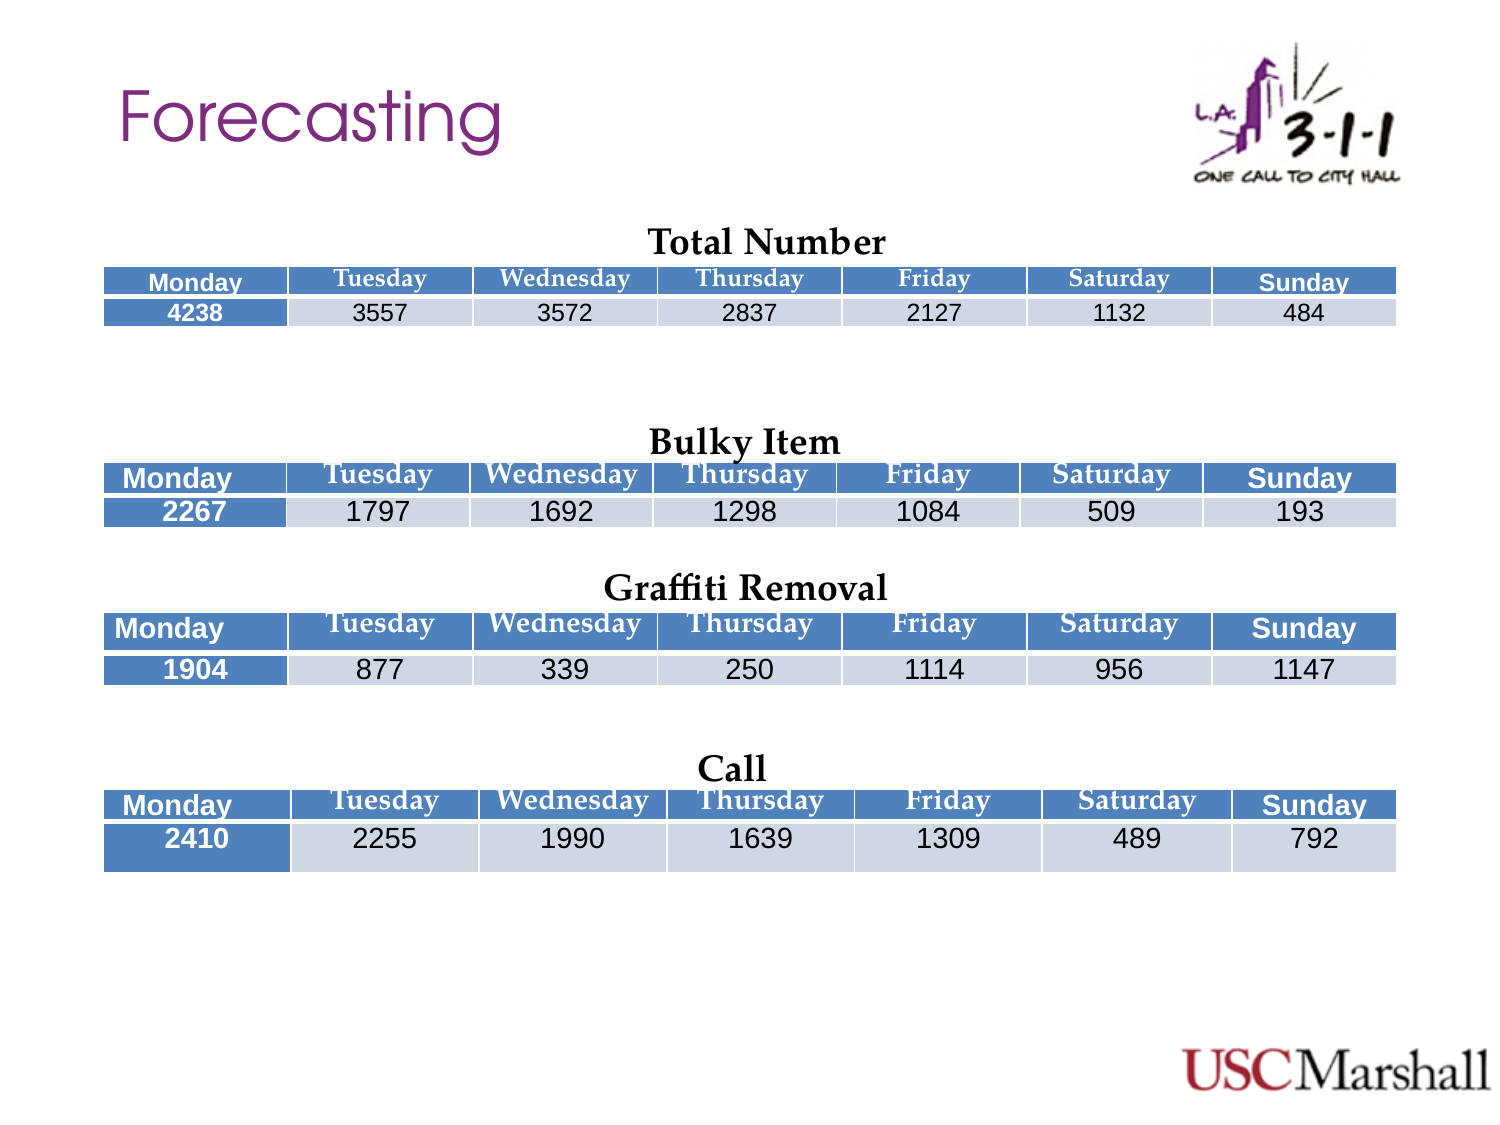

# Forecasting

Total Number
| Monday | Tuesday | Wednesday | Thursday | Friday | Saturday | Sunday |
| --- | --- | --- | --- | --- | --- | --- |
| 4238 | 3557 | 3572 | 2837 | 2127 | 1132 | 484 |
Bulky Item

| Monday | Tuesday | Wednesday | Thursday | Friday | Saturday | Sunday |
| --- | --- | --- | --- | --- | --- | --- |
| 2267 | 1797 | 1692 | 1298 | 1084 | 509 | 193 |
Graffiti Removal
| Monday | Tuesday | Wednesday | Thursday | Friday | Saturday | Sunday |
| --- | --- | --- | --- | --- | --- | --- |
| 1904 | 877 | 339 | 250 | 1114 | 956 | 1147 |
Call
| Monday | Tuesday | Wednesday | Thursday | Friday | Saturday | Sunday |
| --- | --- | --- | --- | --- | --- | --- |
| 2410 | 2255 | 1990 | 1639 | 1309 | 489 | 792 |